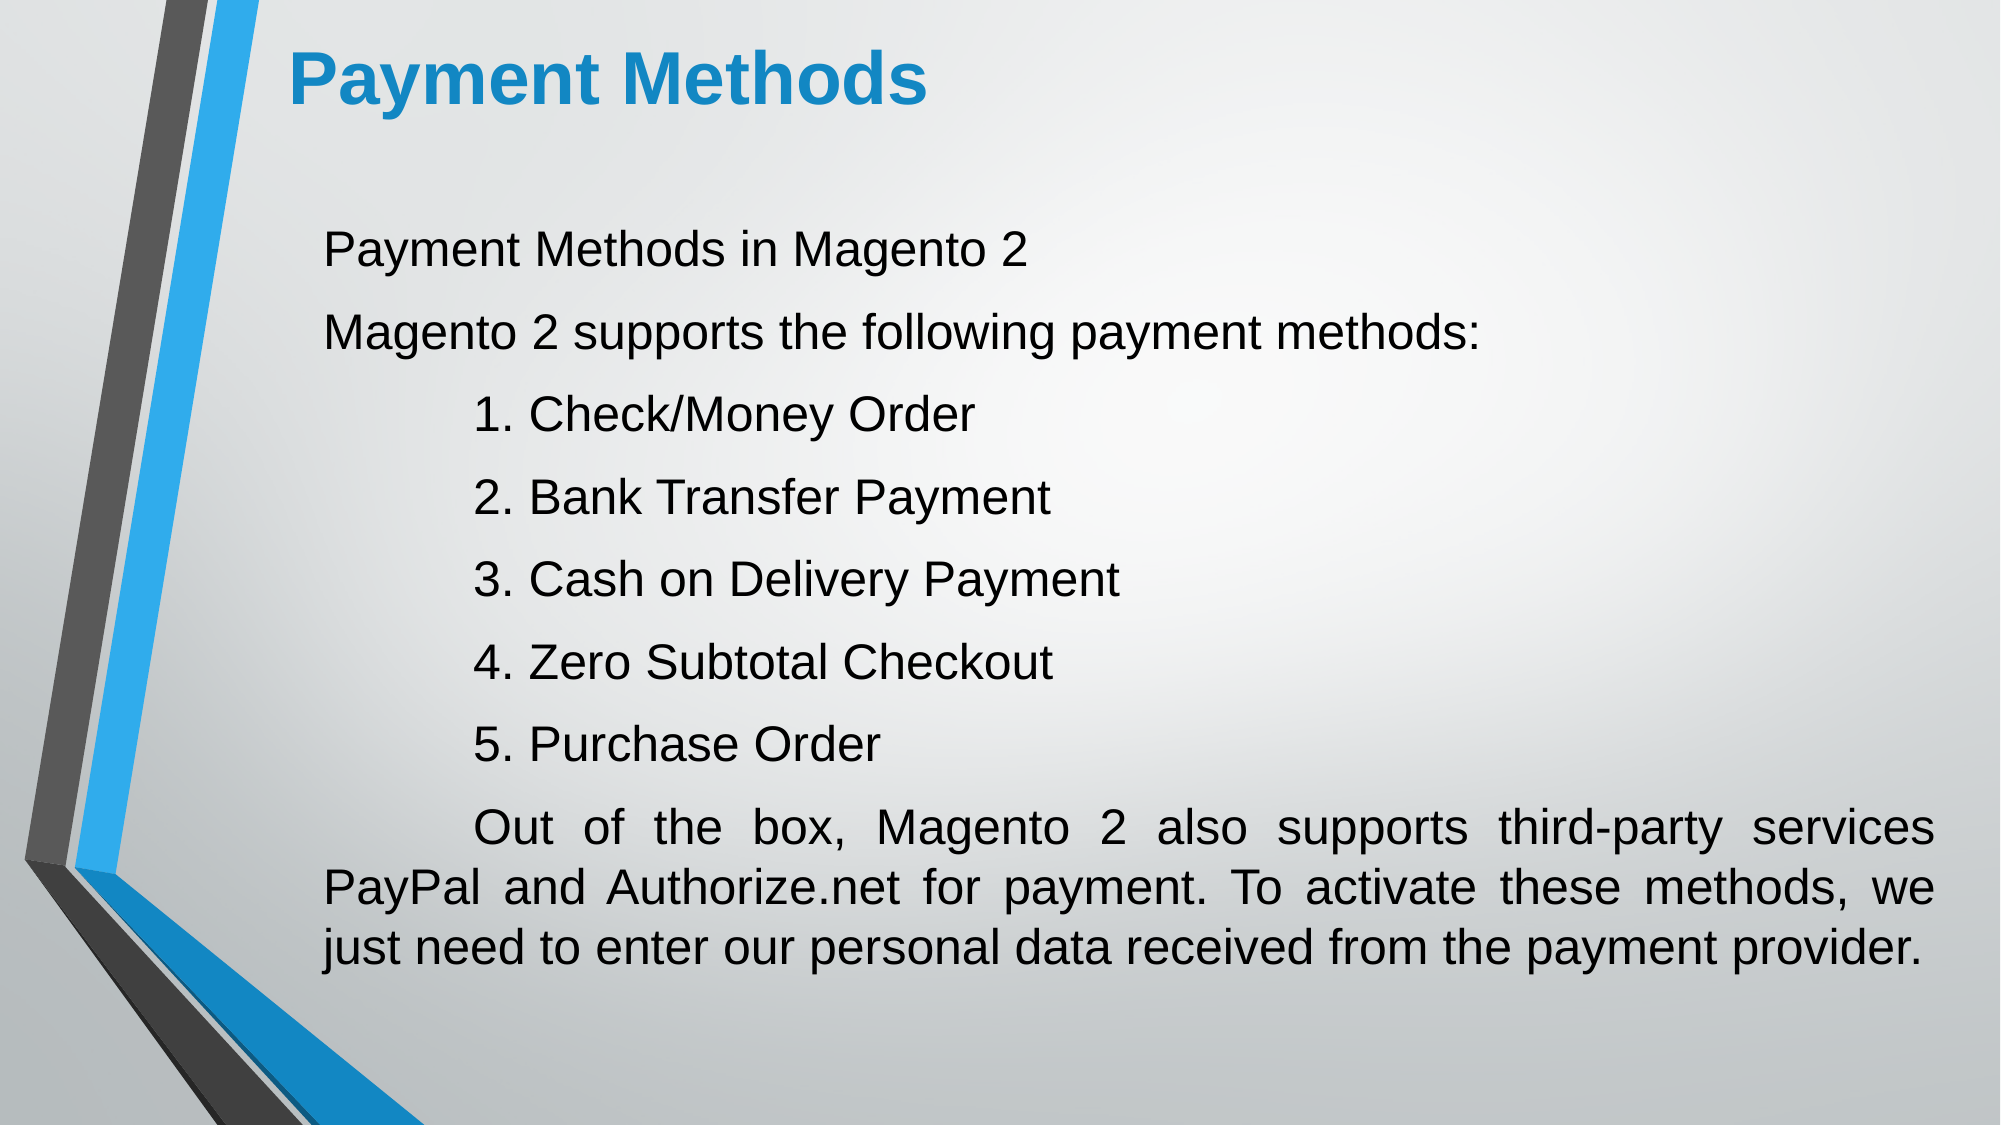

# Payment Methods
Payment Methods in Magento 2
Magento 2 supports the following payment methods:
	1. Check/Money Order
	2. Bank Transfer Payment
	3. Cash on Delivery Payment
	4. Zero Subtotal Checkout
	5. Purchase Order
	Out of the box, Magento 2 also supports third-party services PayPal and Authorize.net for payment. To activate these methods, we just need to enter our personal data received from the payment provider.